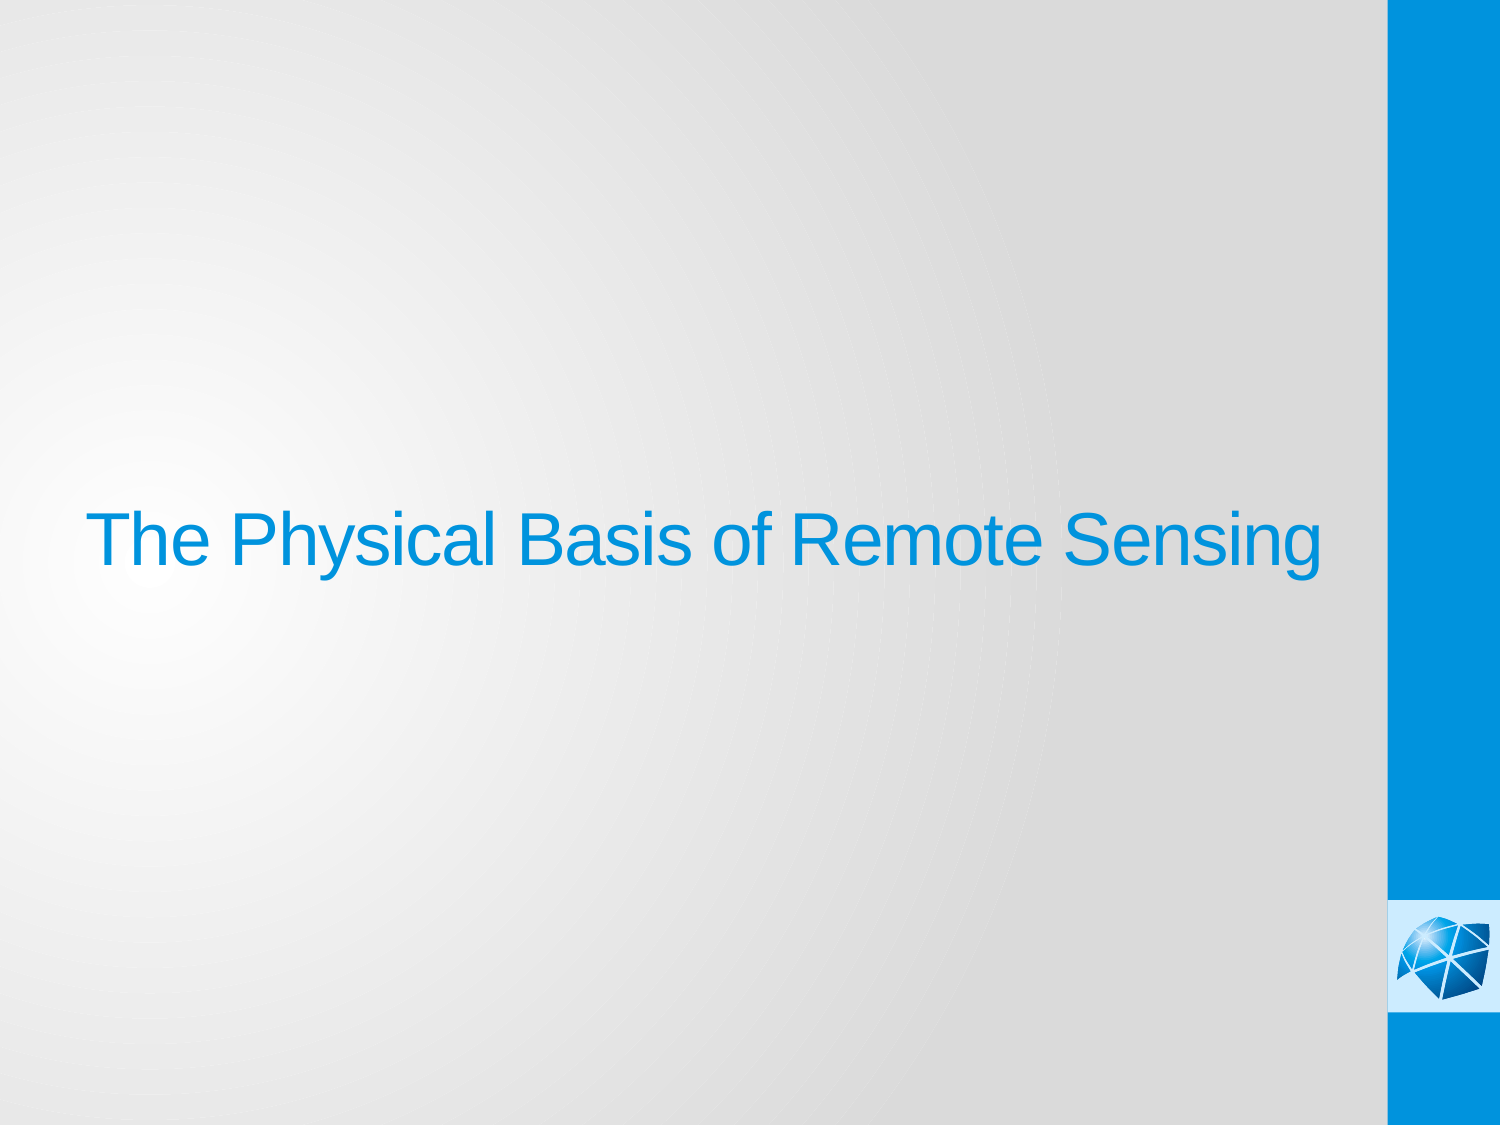

# The Physical Basis of Remote Sensing